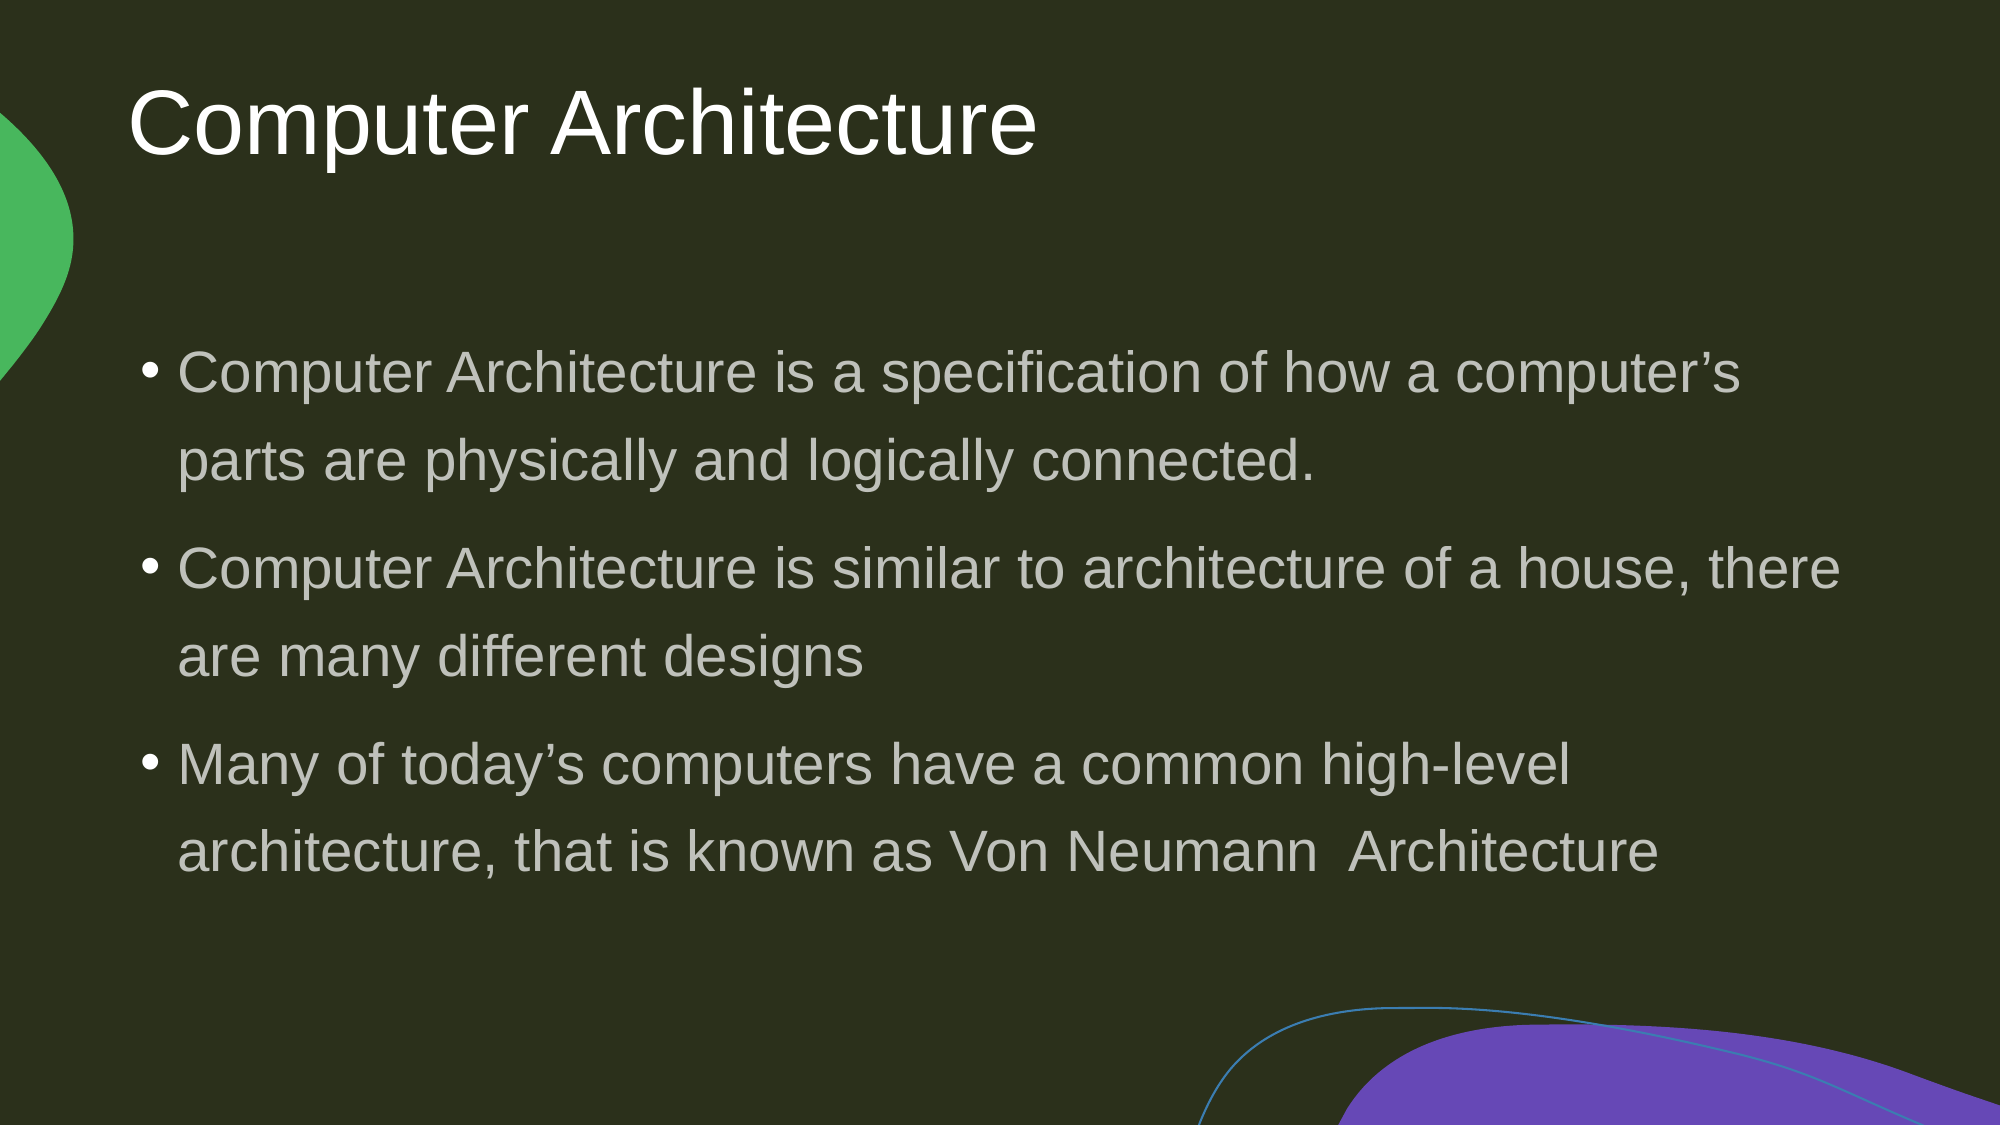

# Computer Architecture
Computer Architecture is a specification of how a computer’s parts are physically and logically connected.
Computer Architecture is similar to architecture of a house, there are many different designs
Many of today’s computers have a common high-level architecture, that is known as Von Neumann  Architecture